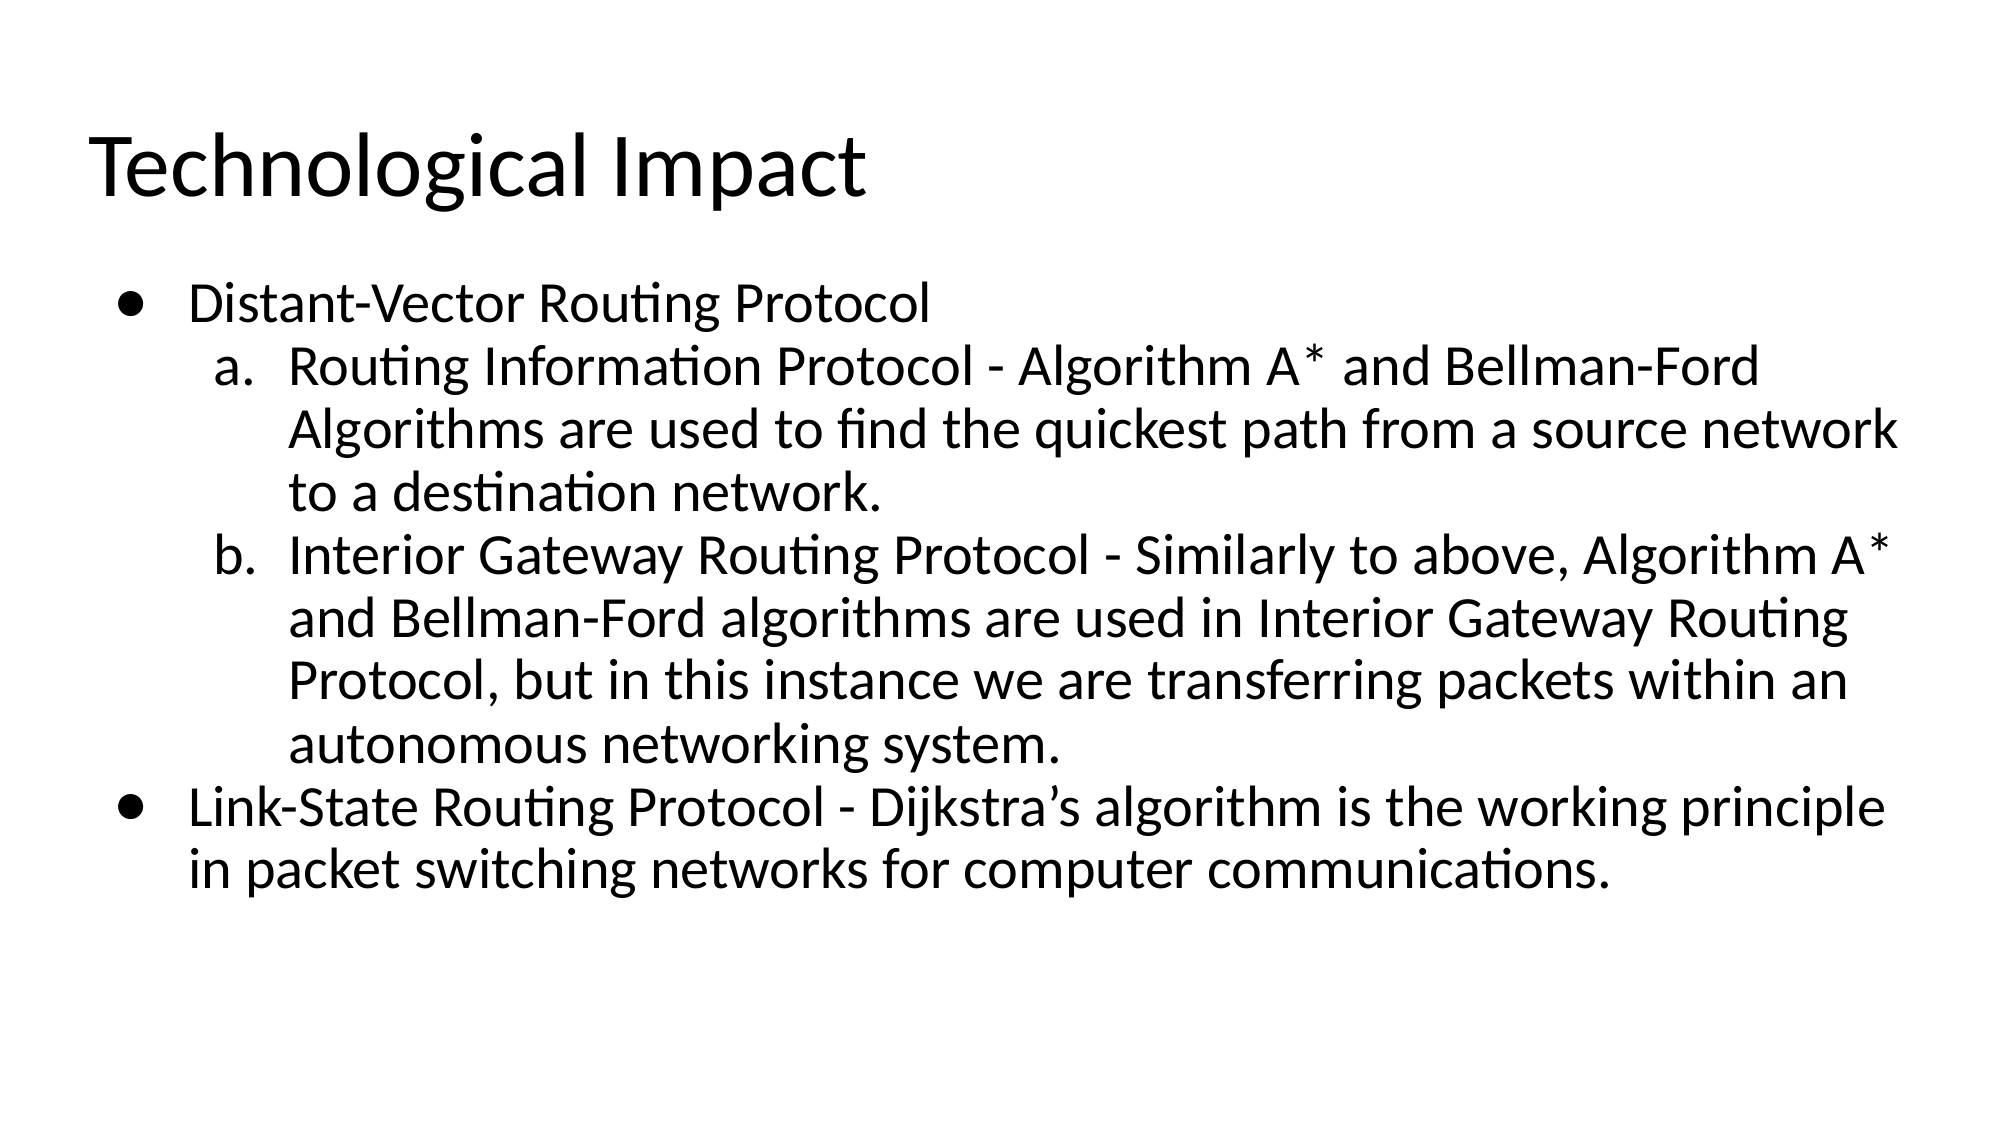

# Technological Impact
Distant-Vector Routing Protocol
Routing Information Protocol - Algorithm A* and Bellman-Ford Algorithms are used to find the quickest path from a source network to a destination network.
Interior Gateway Routing Protocol - Similarly to above, Algorithm A* and Bellman-Ford algorithms are used in Interior Gateway Routing Protocol, but in this instance we are transferring packets within an autonomous networking system.
Link-State Routing Protocol - Dijkstra’s algorithm is the working principle in packet switching networks for computer communications.